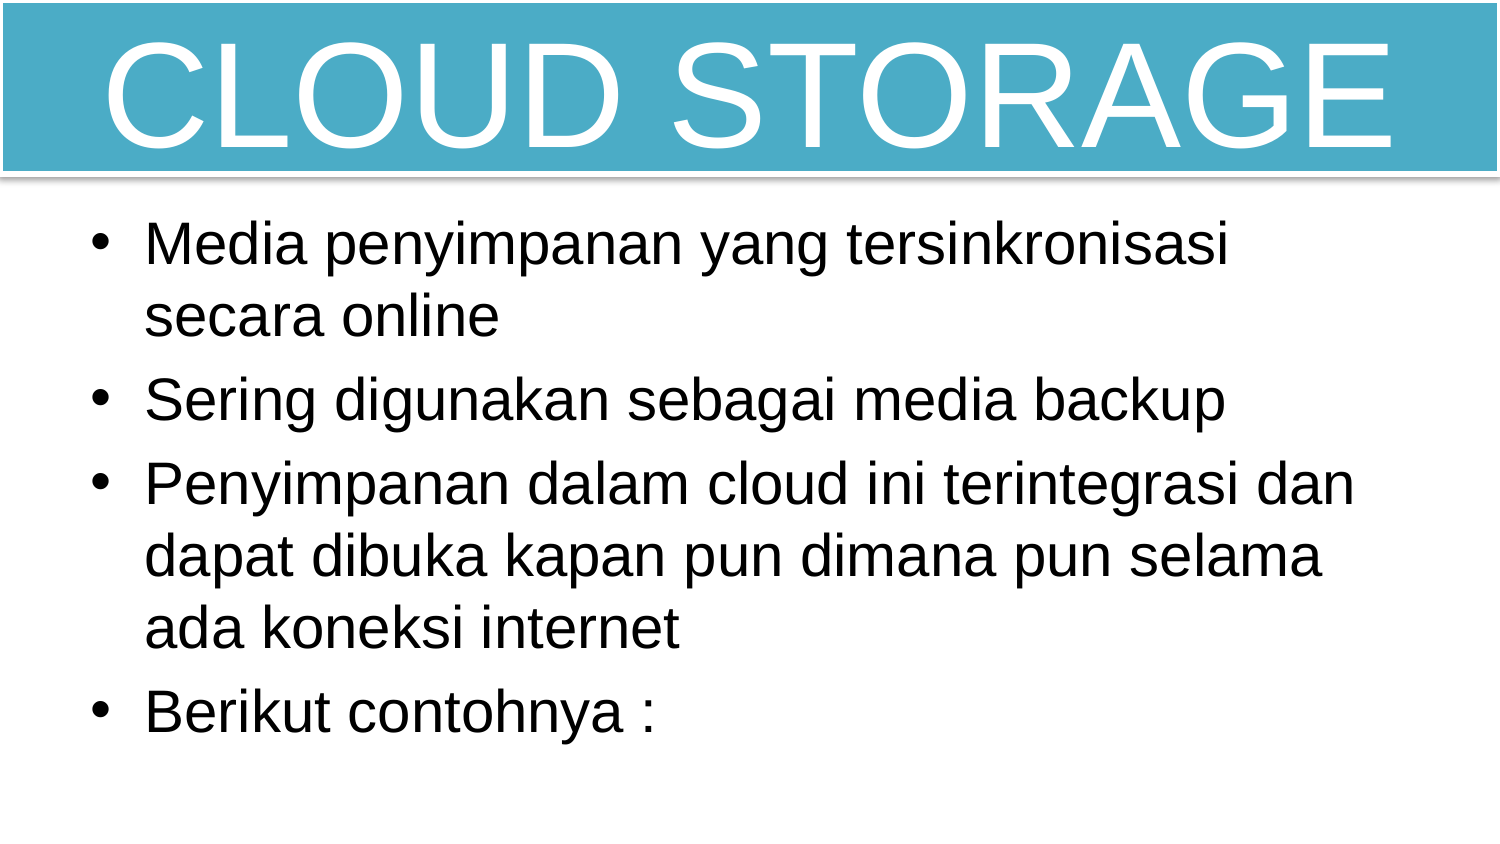

# CLOUD STORAGE
Media penyimpanan yang tersinkronisasi secara online
Sering digunakan sebagai media backup
Penyimpanan dalam cloud ini terintegrasi dan dapat dibuka kapan pun dimana pun selama ada koneksi internet
Berikut contohnya :